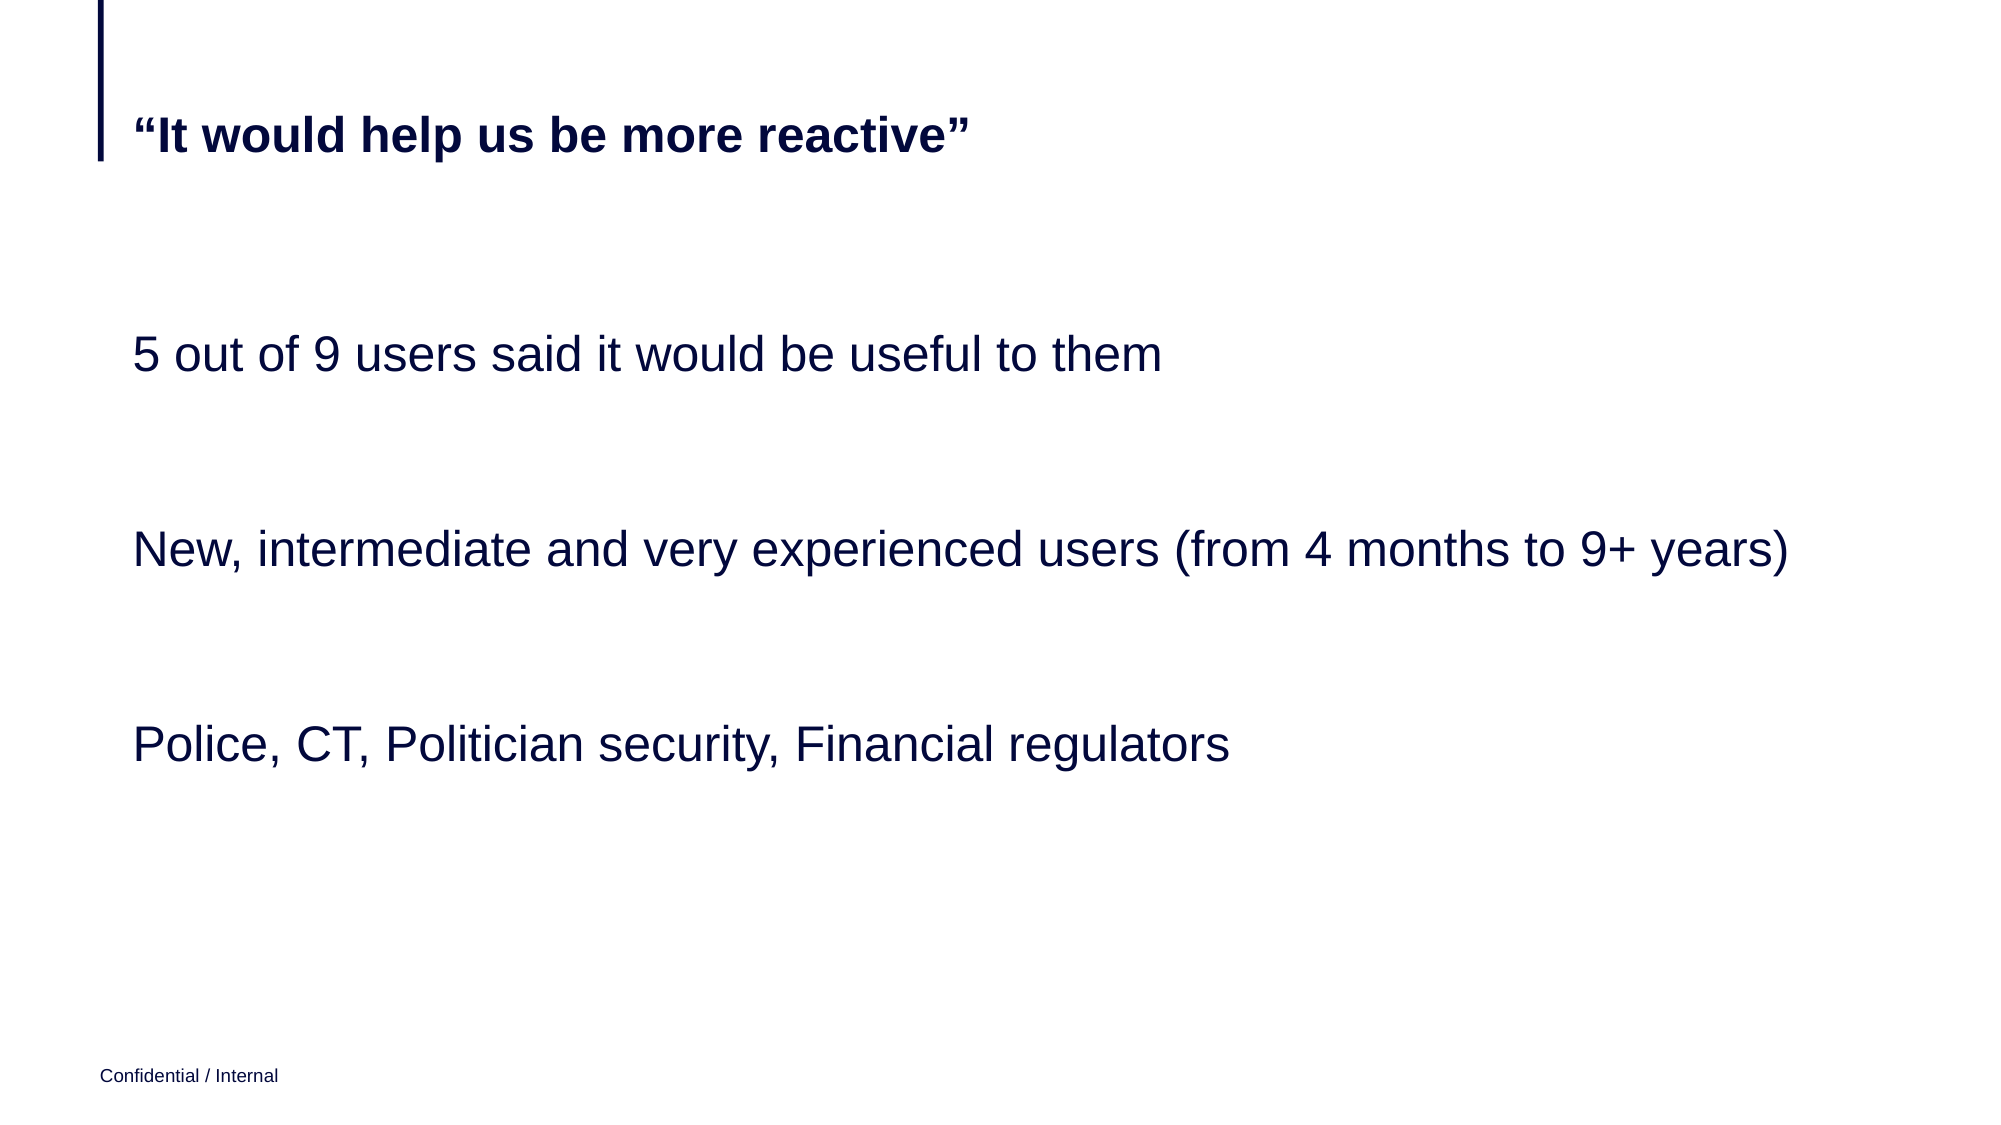

# “It would help us be more reactive”

5 out of 9 users said it would be useful to them

New, intermediate and very experienced users (from 4 months to 9+ years)

Police, CT, Politician security, Financial regulators

Confidential / Internal